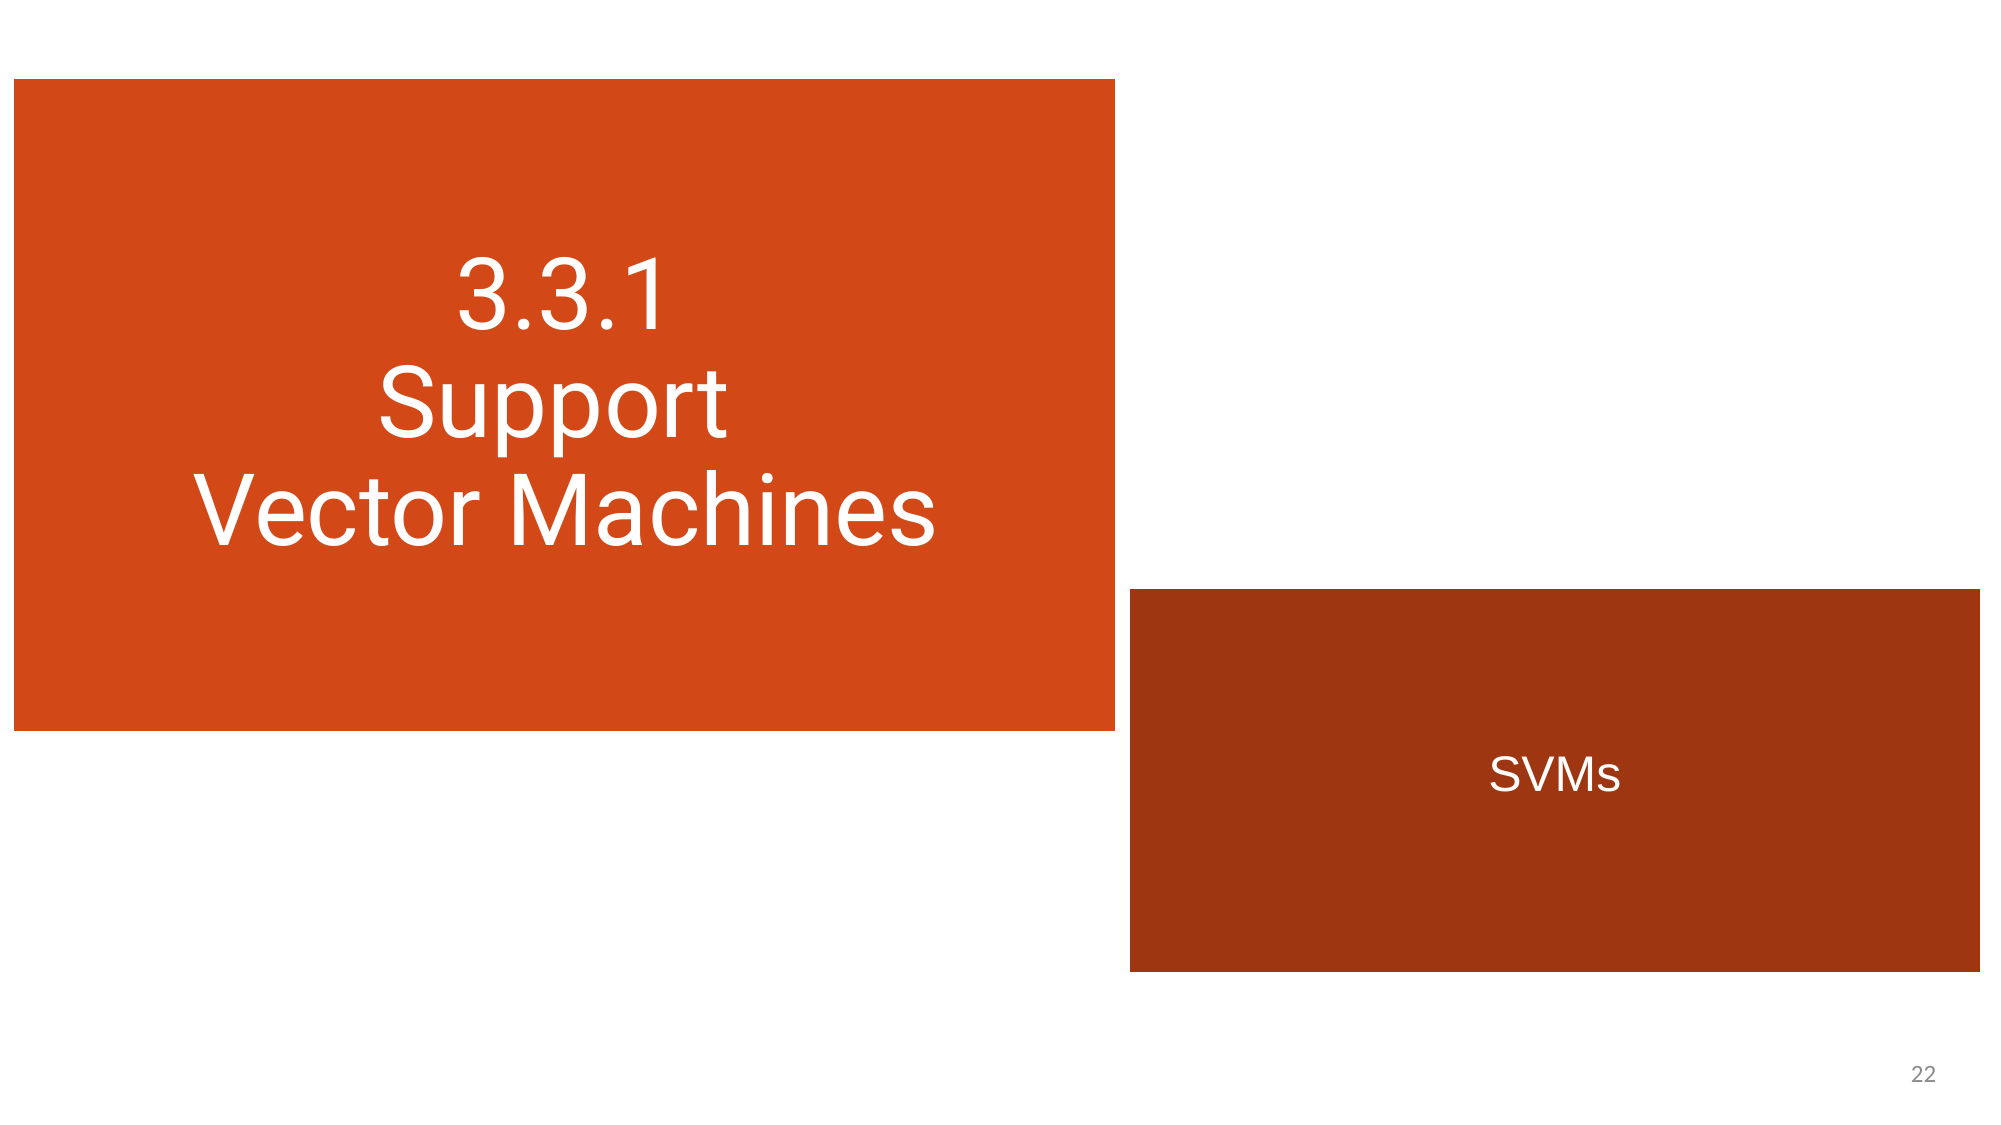

# 3.3.1 Support Vector Machines
SVMs
22